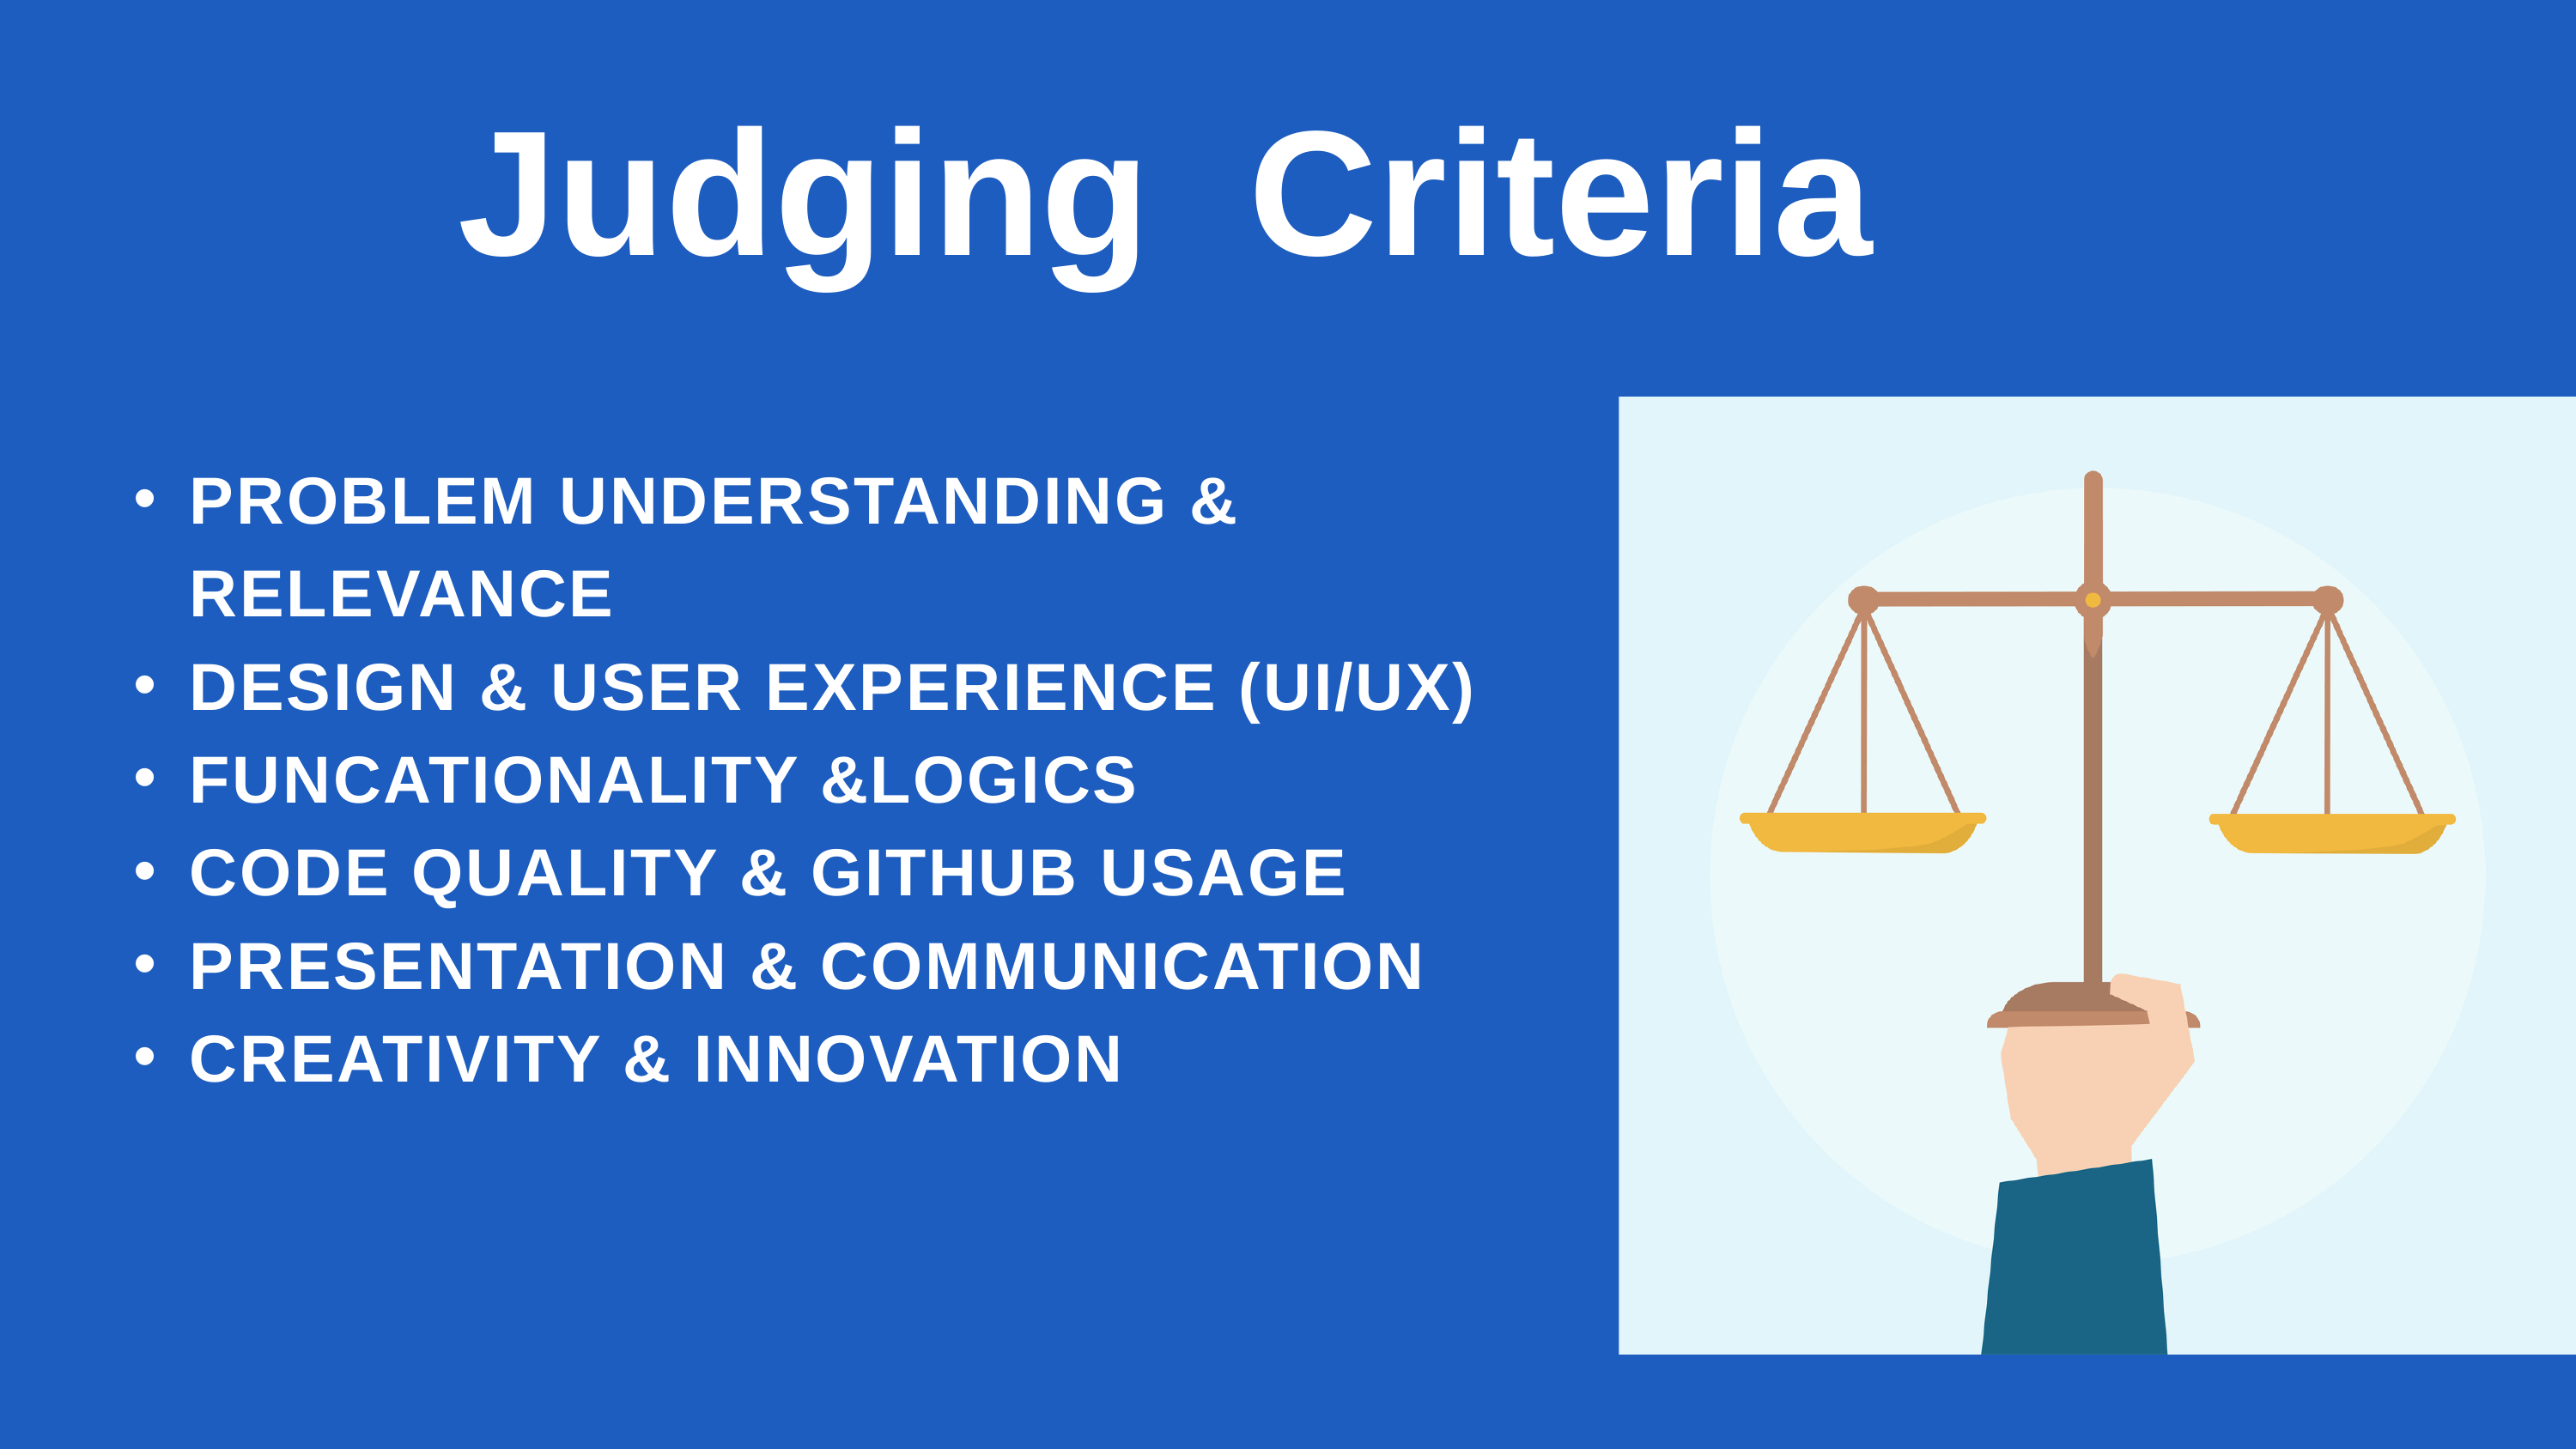

Judging  Criteria

PROBLEM UNDERSTANDING & RELEVANCE
DESIGN & USER EXPERIENCE (UI/UX)
FUNCATIONALITY &LOGICS
CODE QUALITY & GITHUB USAGE
PRESENTATION & COMMUNICATION
CREATIVITY & INNOVATION